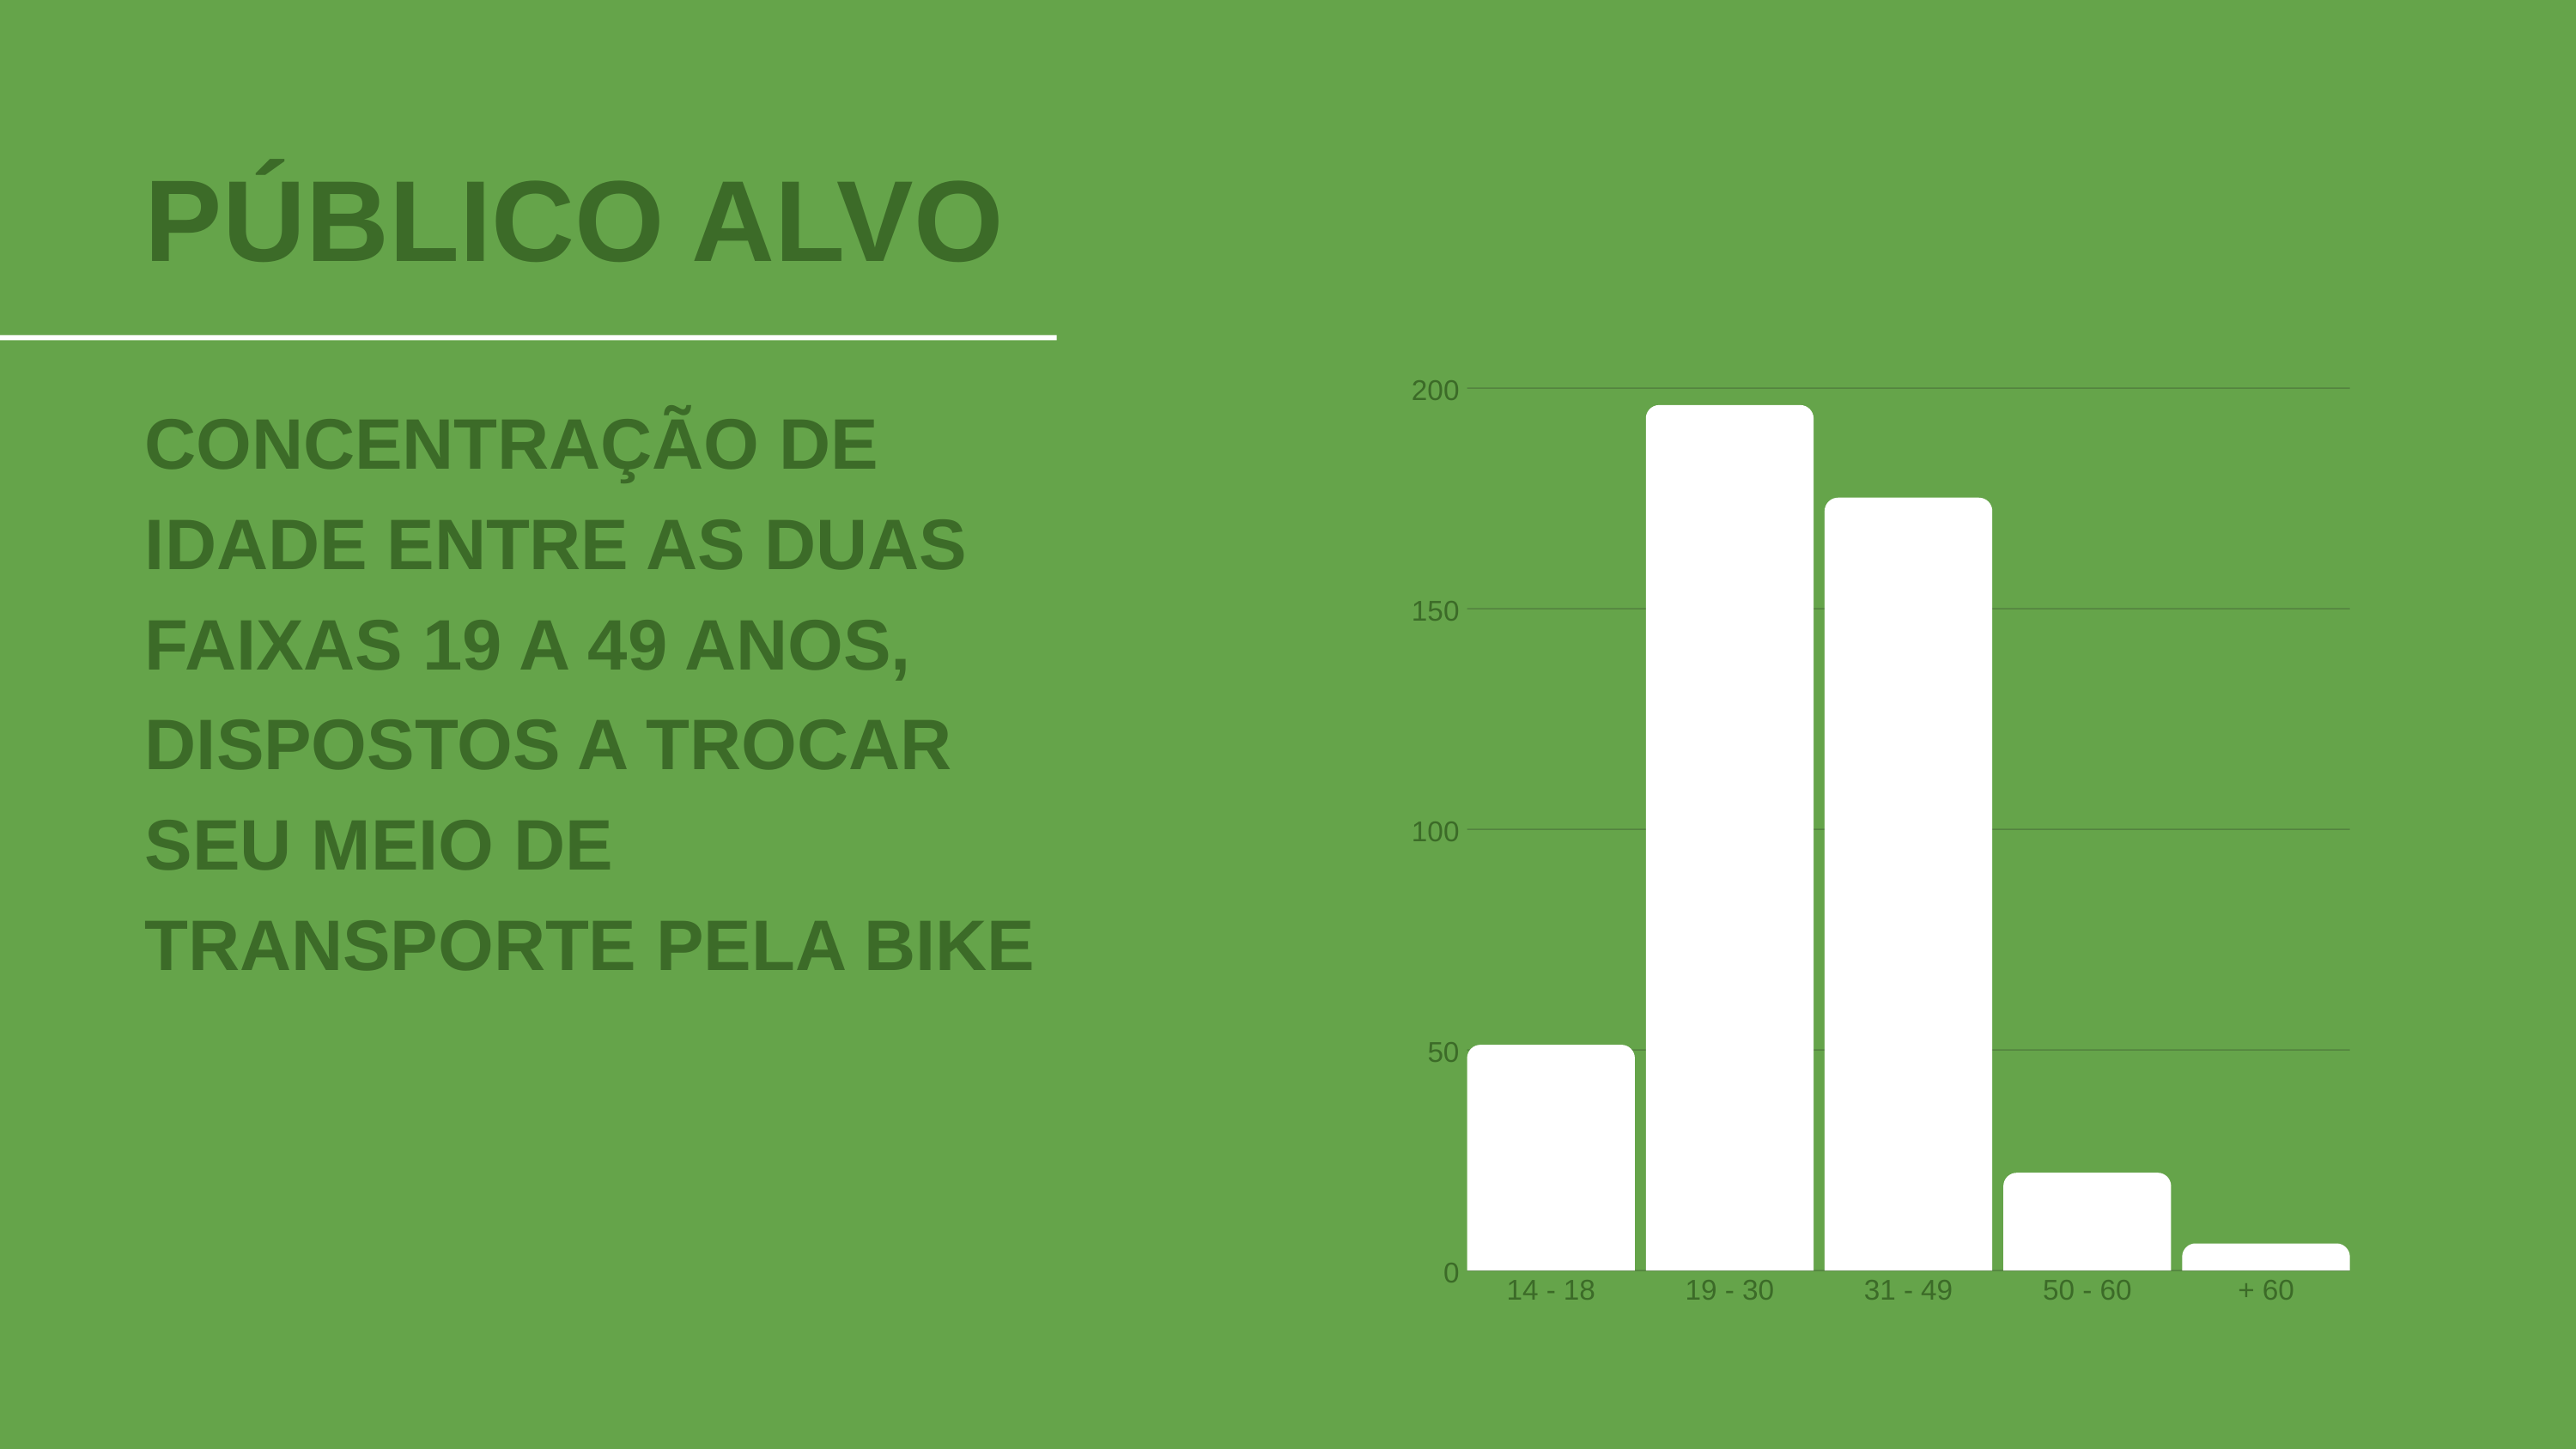

PÚBLICO ALVO

CONCENTRAÇÃO DE IDADE ENTRE AS DUAS FAIXAS 19 A 49 ANOS, DISPOSTOS A TROCAR SEU MEIO DE TRANSPORTE PELA BIKE
200

150
100
50
0
14 - 18
19 - 30
31 - 49
50 - 60
+ 60